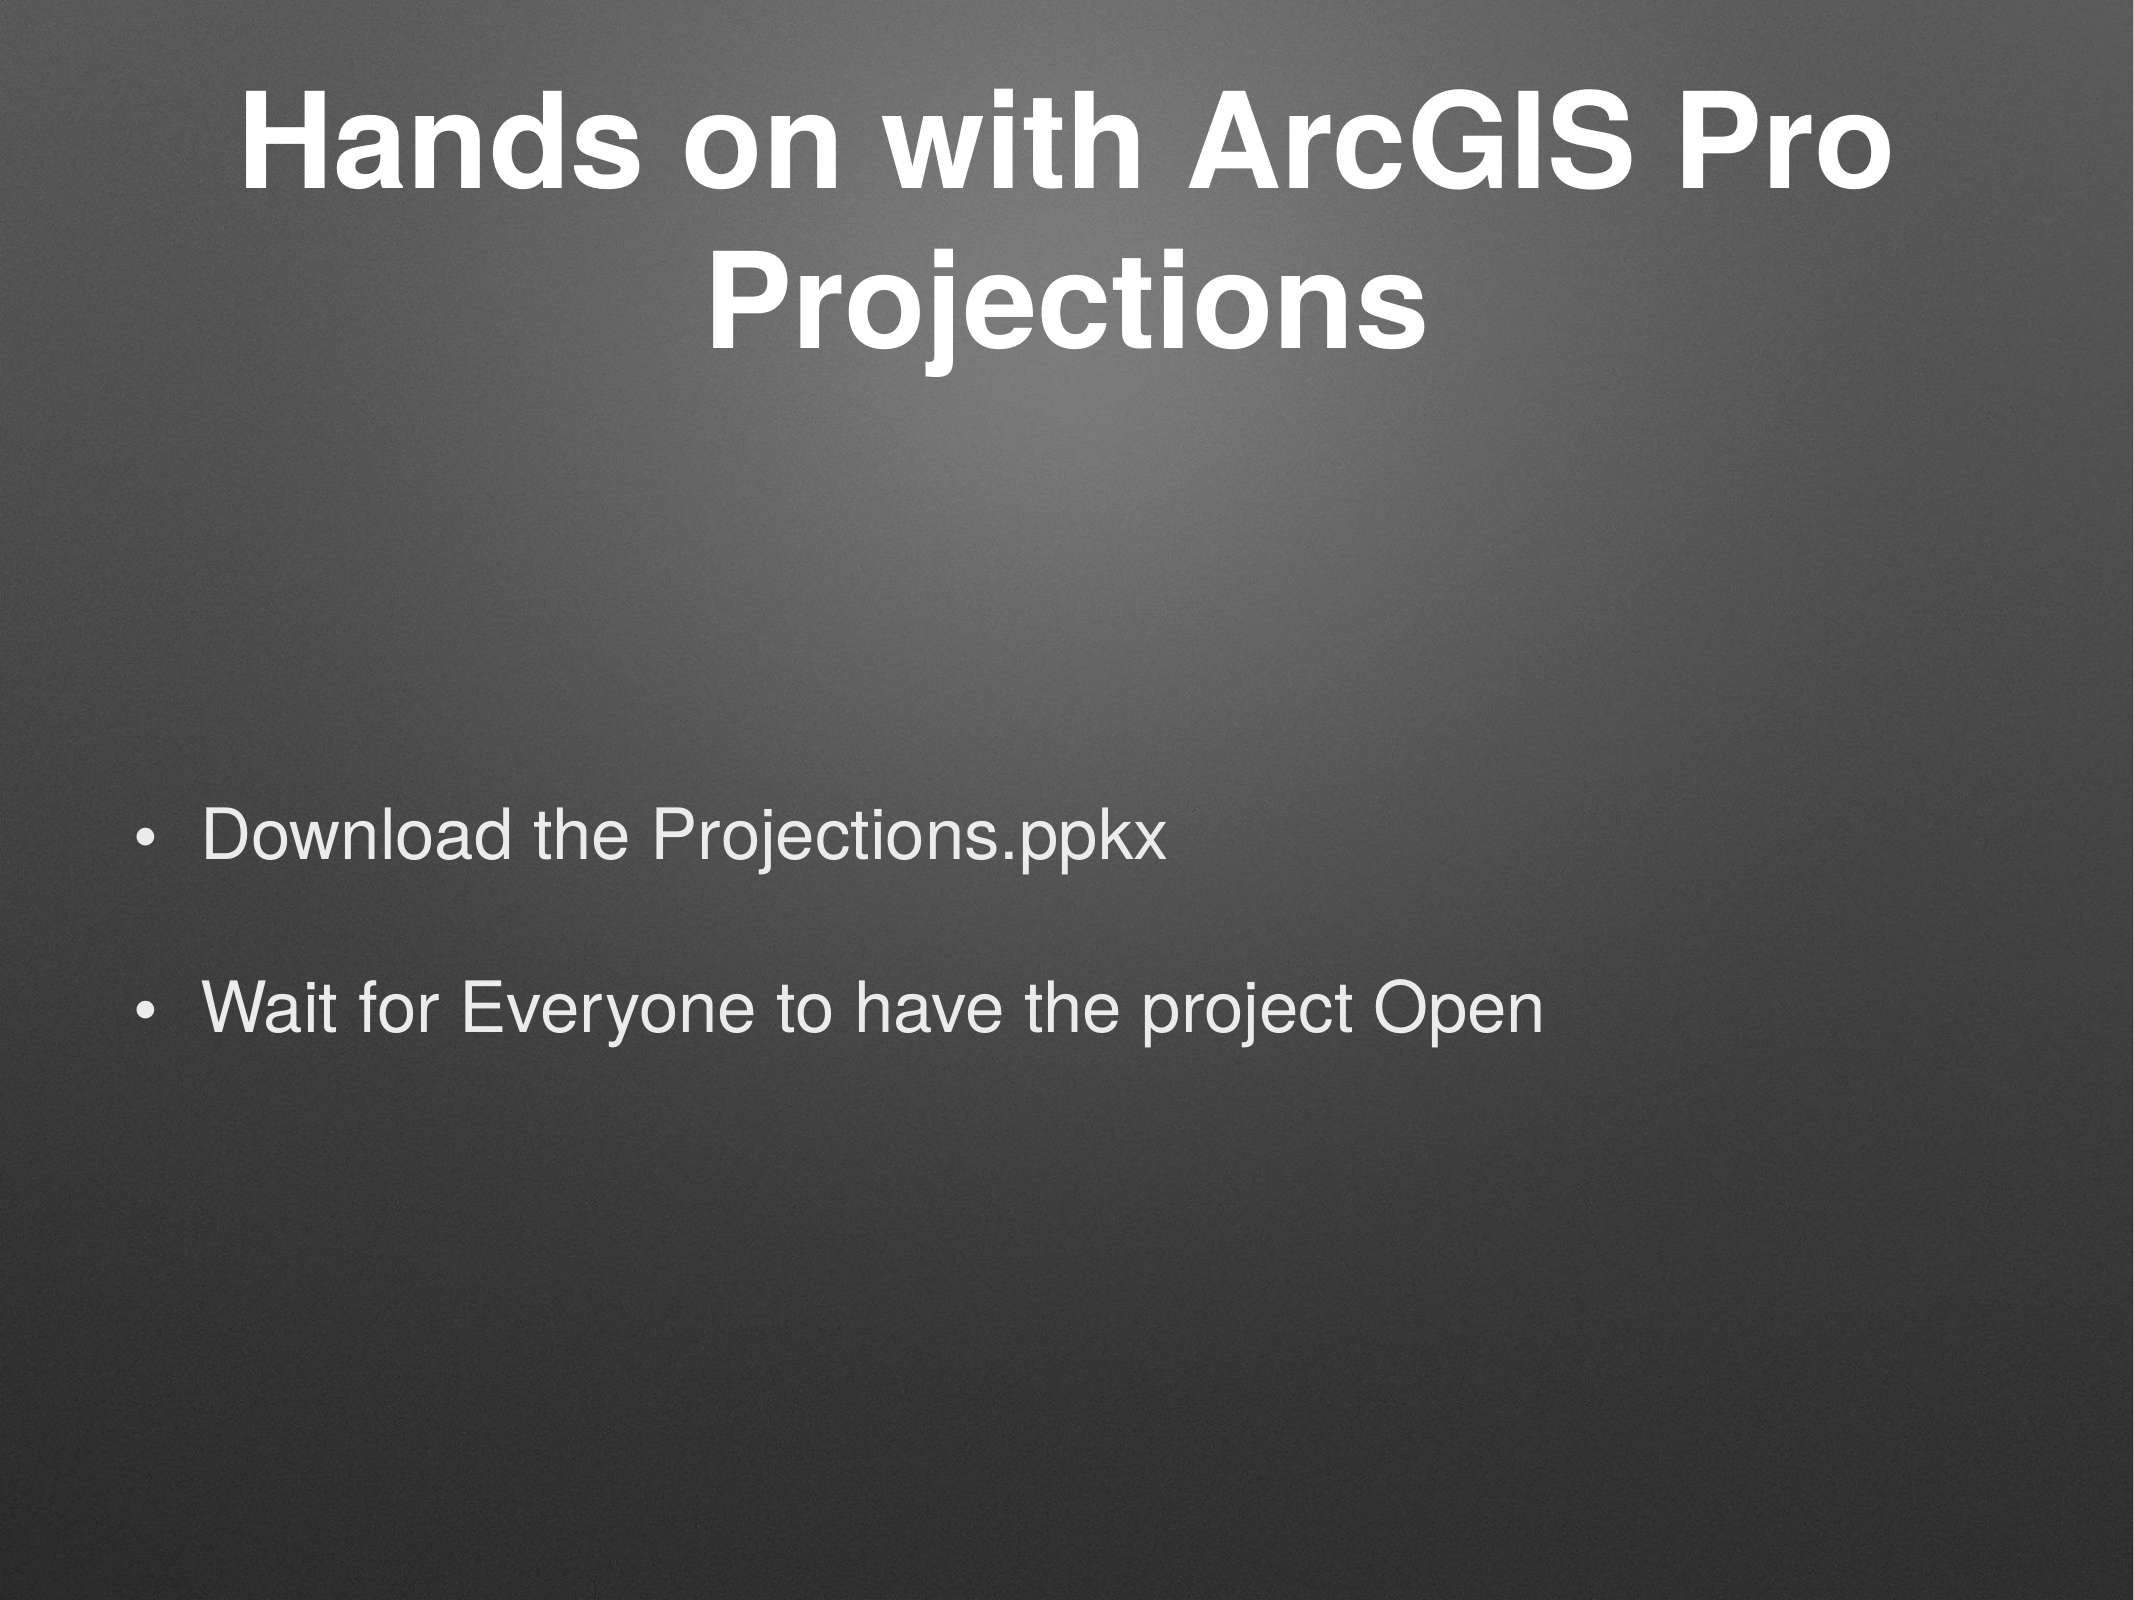

# Hands on with ArcGIS Pro Projections
Download the Projections.ppkx
Wait for Everyone to have the project Open